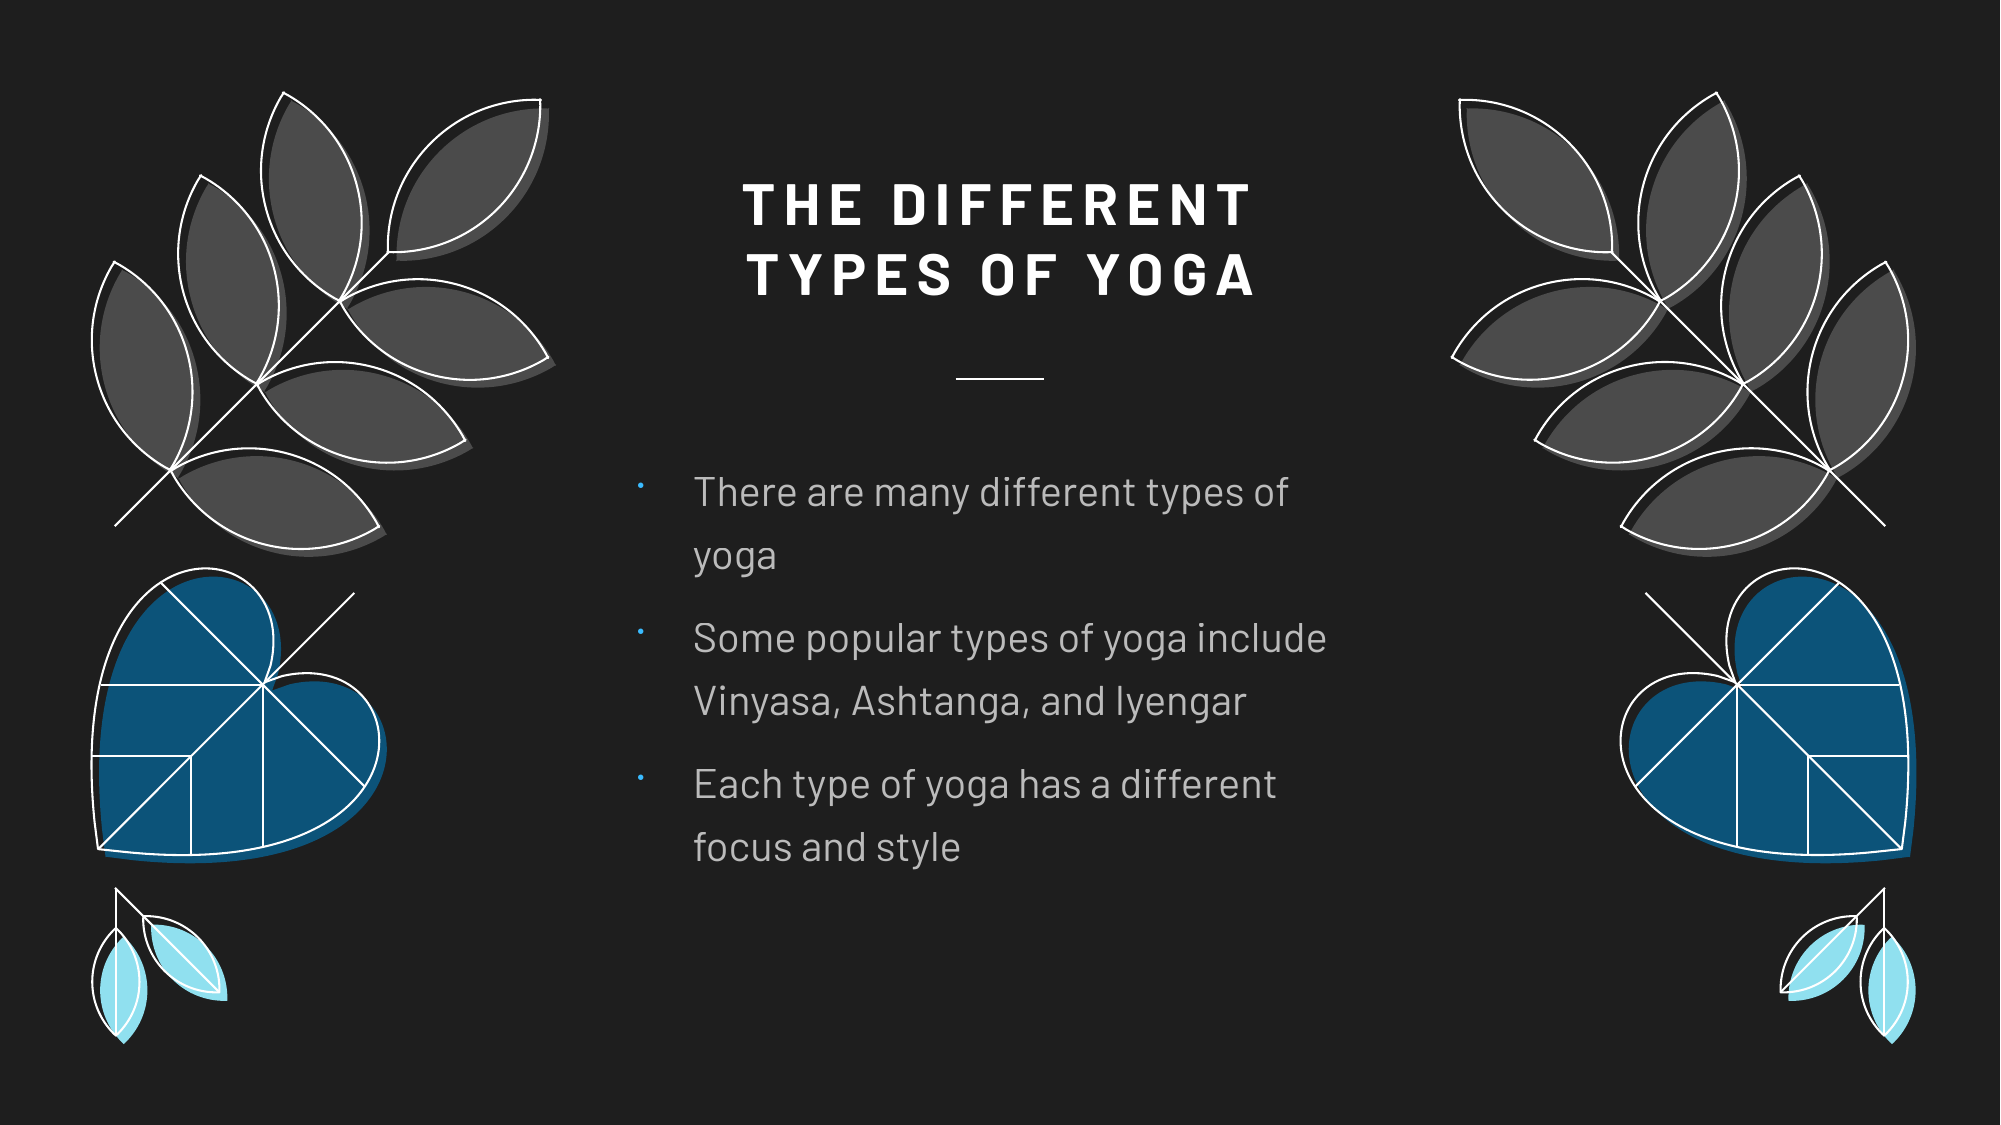

# The Different Types of Yoga
There are many different types of yoga
Some popular types of yoga include Vinyasa, Ashtanga, and Iyengar
Each type of yoga has a different focus and style